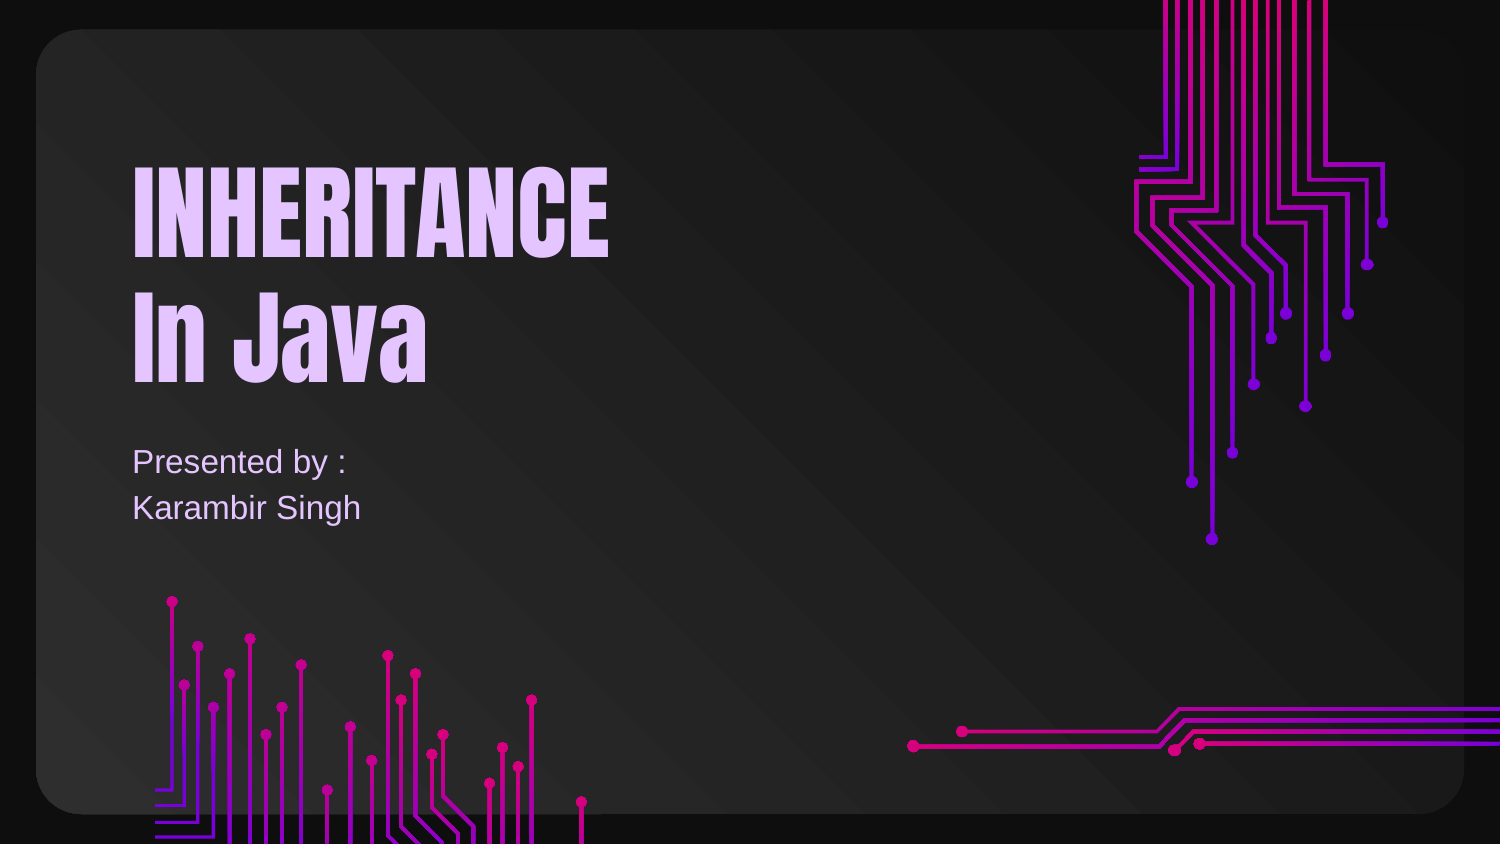

# INHERITANCE In Java
Presented by :
Karambir Singh